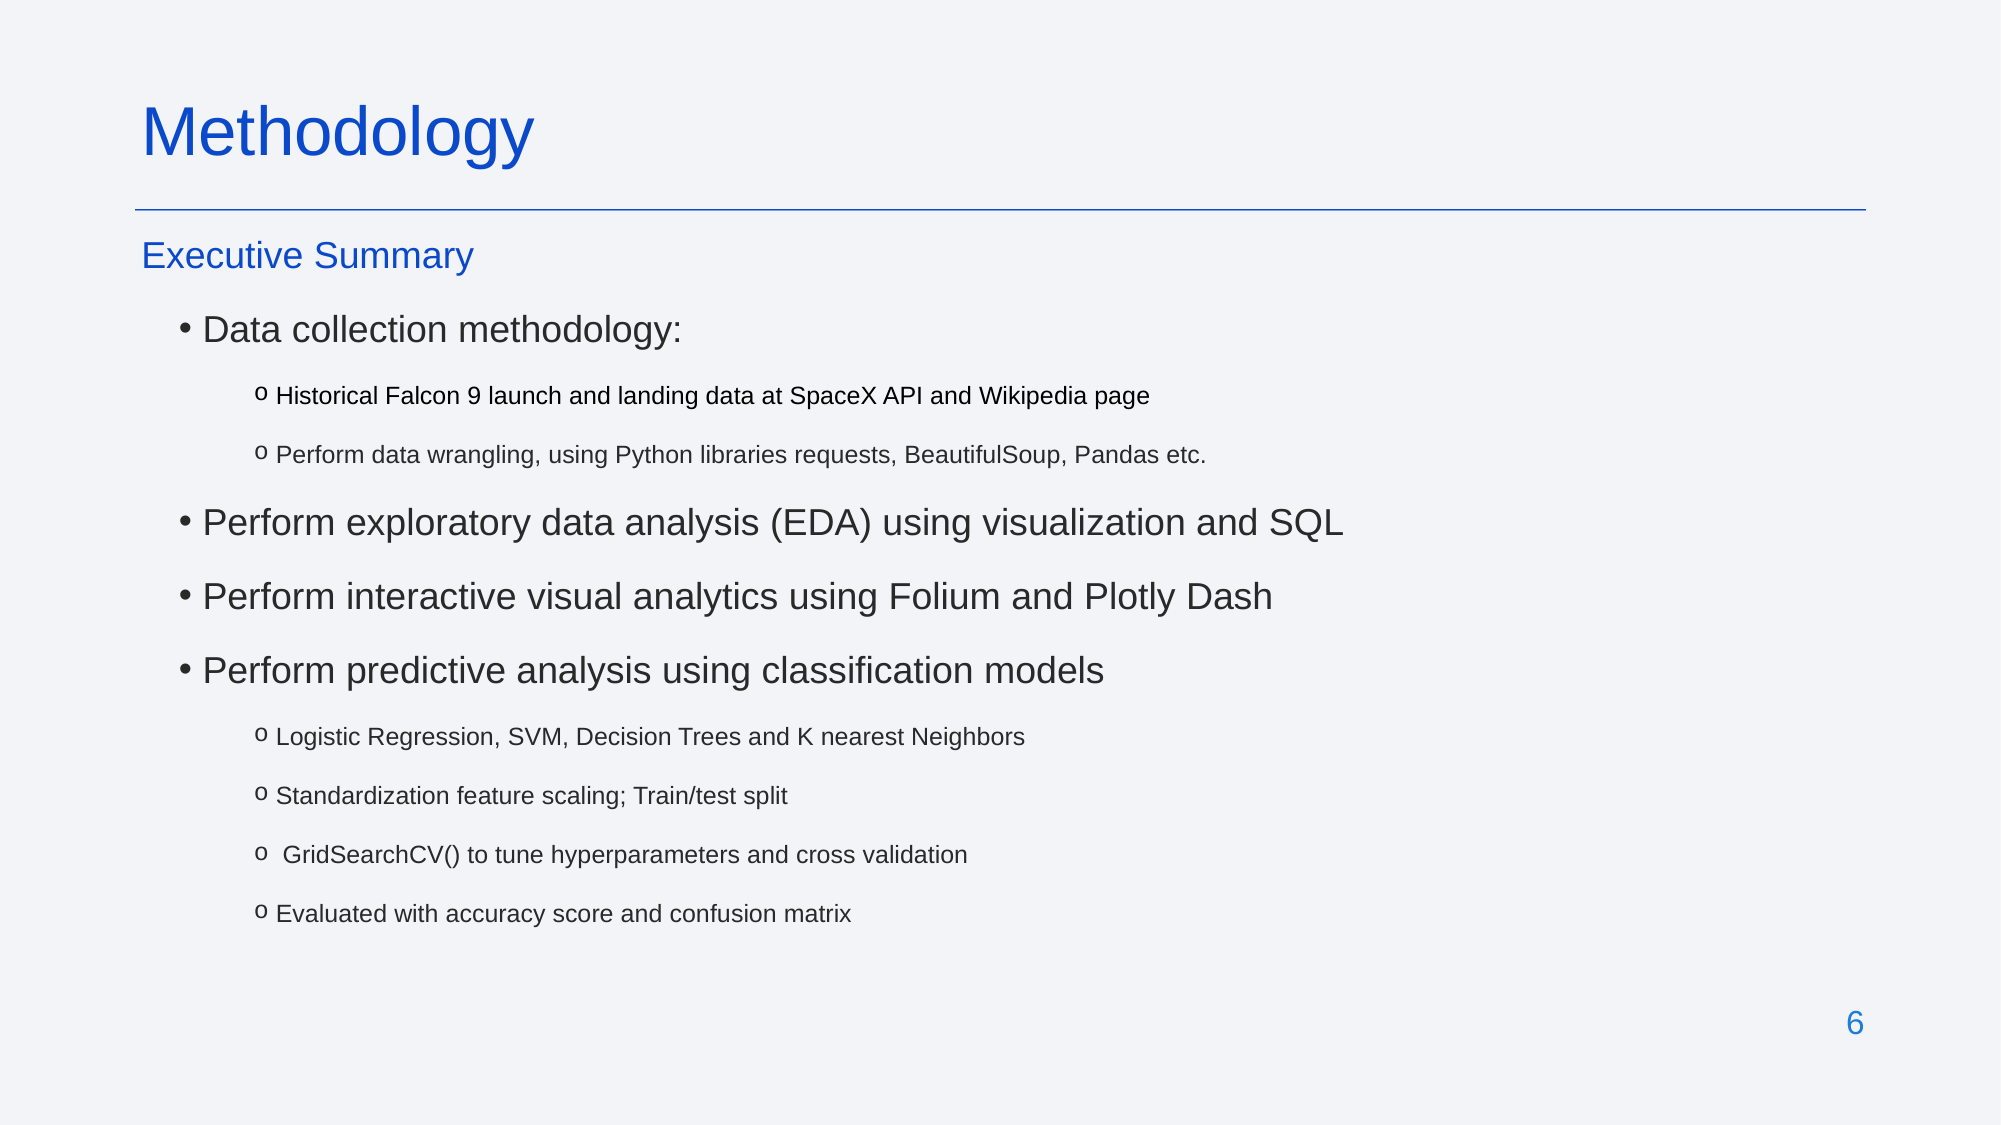

Methodology
Executive Summary
 Data collection methodology:
 Historical Falcon 9 launch and landing data at SpaceX API and Wikipedia page
 Perform data wrangling, using Python libraries requests, BeautifulSoup, Pandas etc.
 Perform exploratory data analysis (EDA) using visualization and SQL
 Perform interactive visual analytics using Folium and Plotly Dash
 Perform predictive analysis using classification models
 Logistic Regression, SVM, Decision Trees and K nearest Neighbors
 Standardization feature scaling; Train/test split
  GridSearchCV() to tune hyperparameters and cross validation
 Evaluated with accuracy score and confusion matrix

6